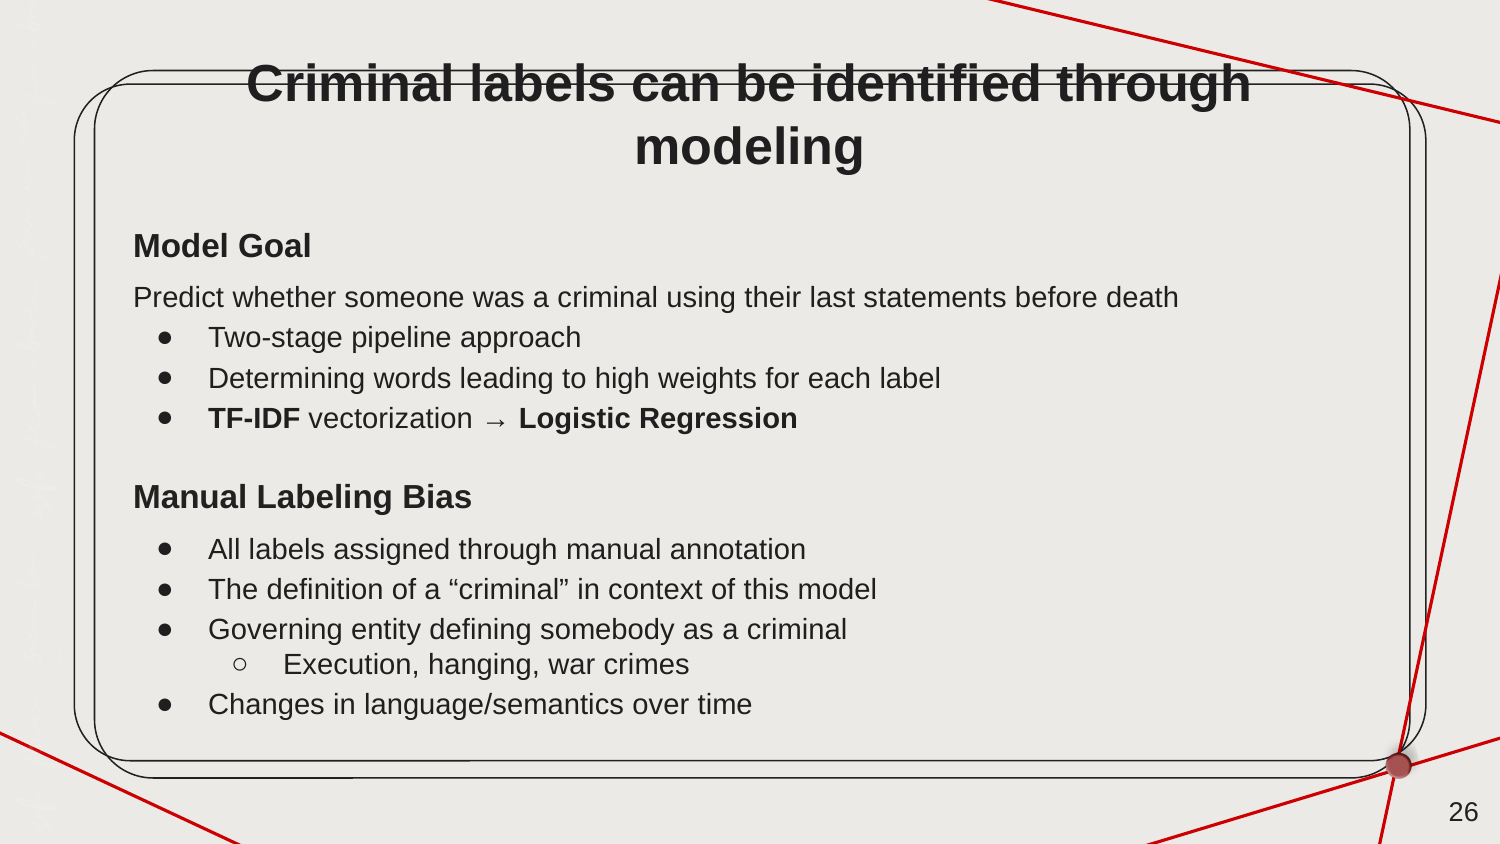

Criminal labels can be identified through modeling
Model Goal
Predict whether someone was a criminal using their last statements before death
Two-stage pipeline approach
Determining words leading to high weights for each label
TF-IDF vectorization → Logistic Regression

Manual Labeling Bias
All labels assigned through manual annotation
The definition of a “criminal” in context of this model
Governing entity defining somebody as a criminal
Execution, hanging, war crimes
Changes in language/semantics over time
26